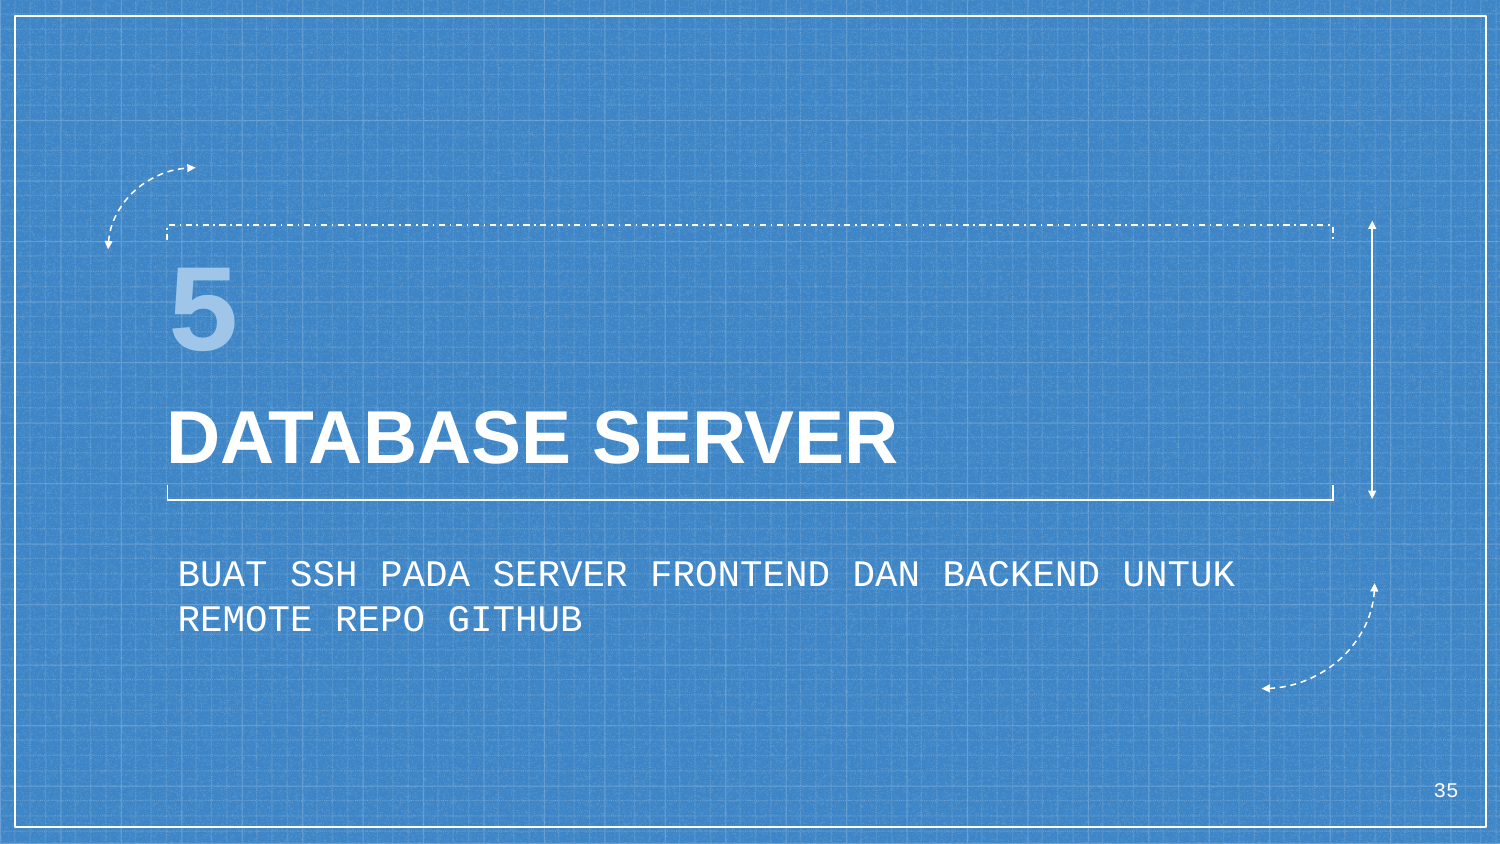

# 5
DATABASE SERVER
BUAT SSH PADA SERVER FRONTEND DAN BACKEND UNTUK REMOTE REPO GITHUB
35